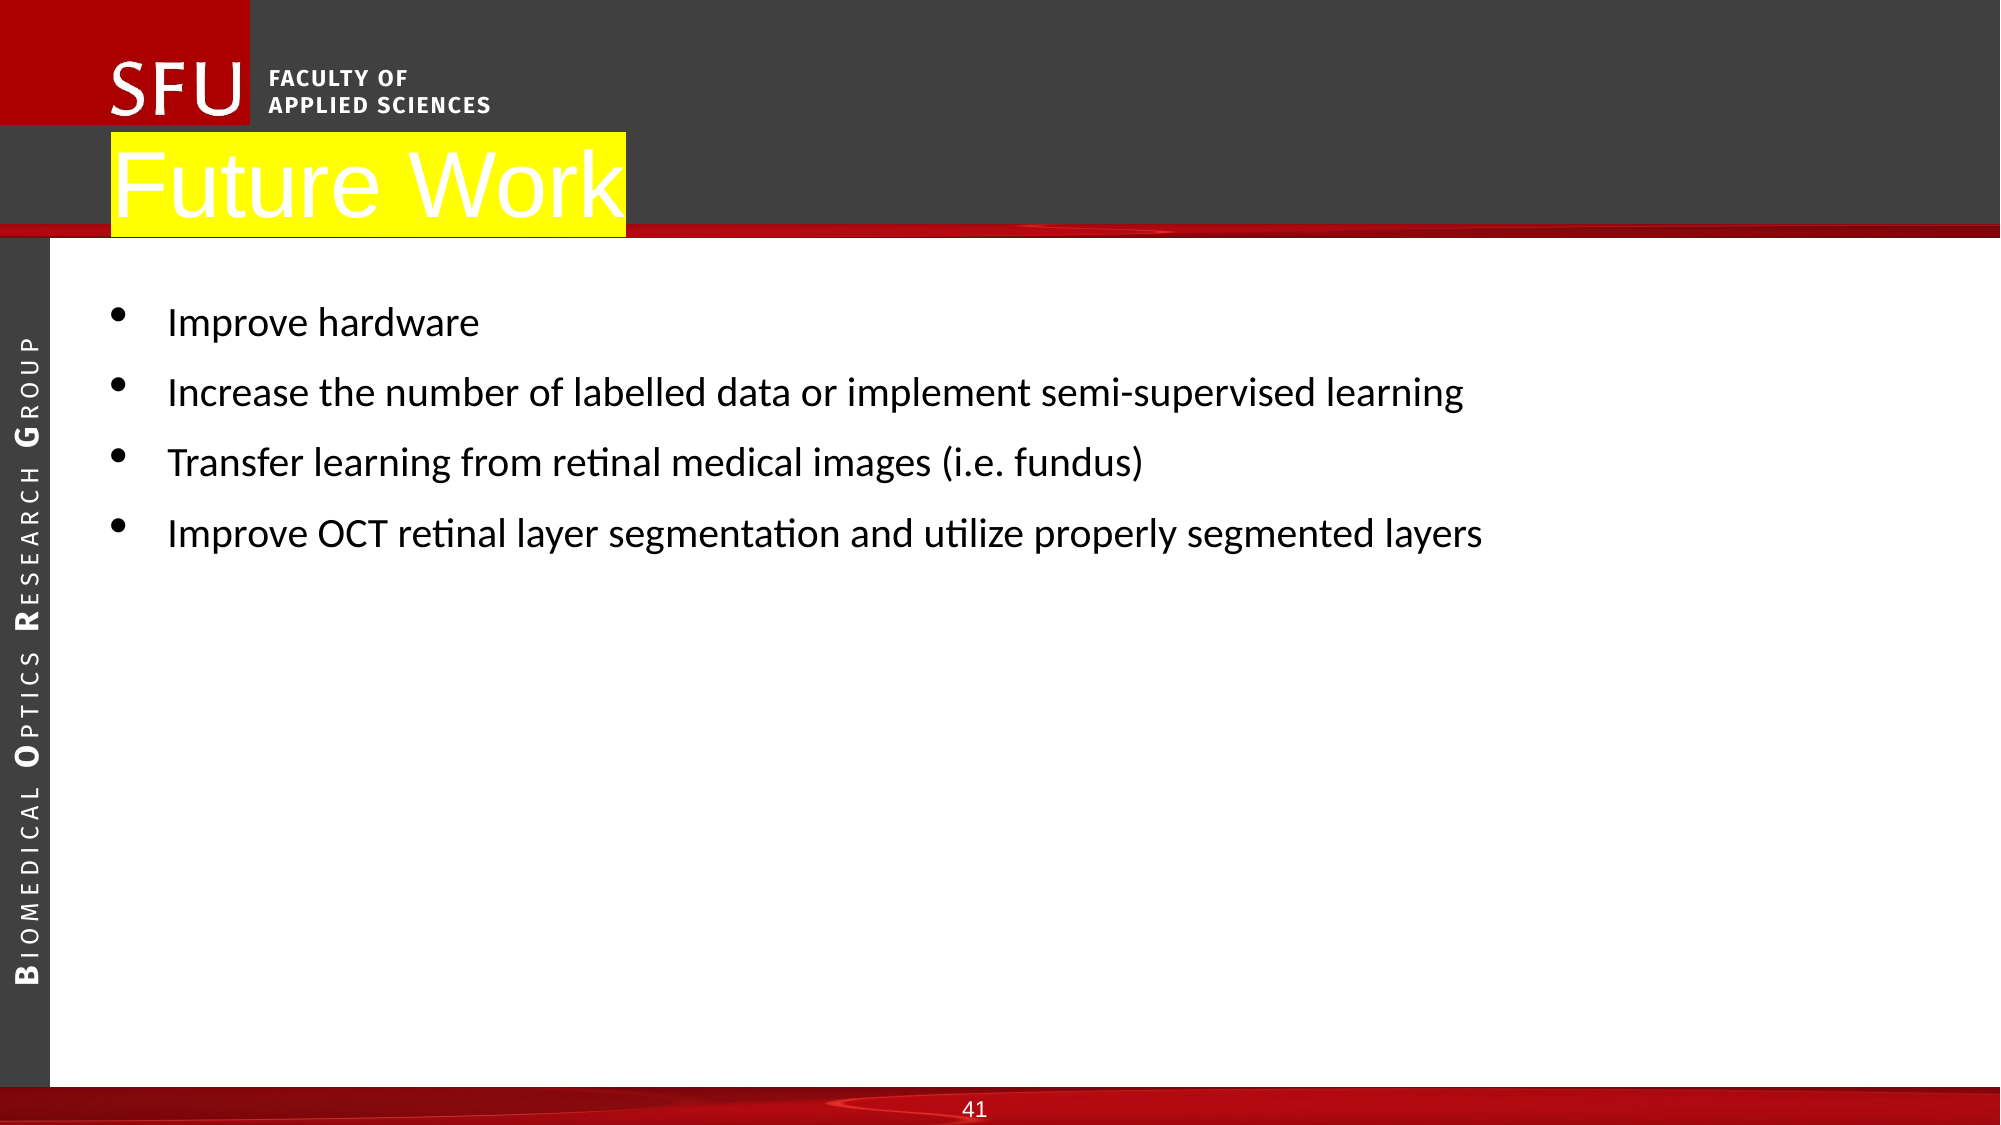

Future Work
Improve hardware
Increase the number of labelled data or implement semi-supervised learning
Transfer learning from retinal medical images (i.e. fundus)
Improve OCT retinal layer segmentation and utilize properly segmented layers